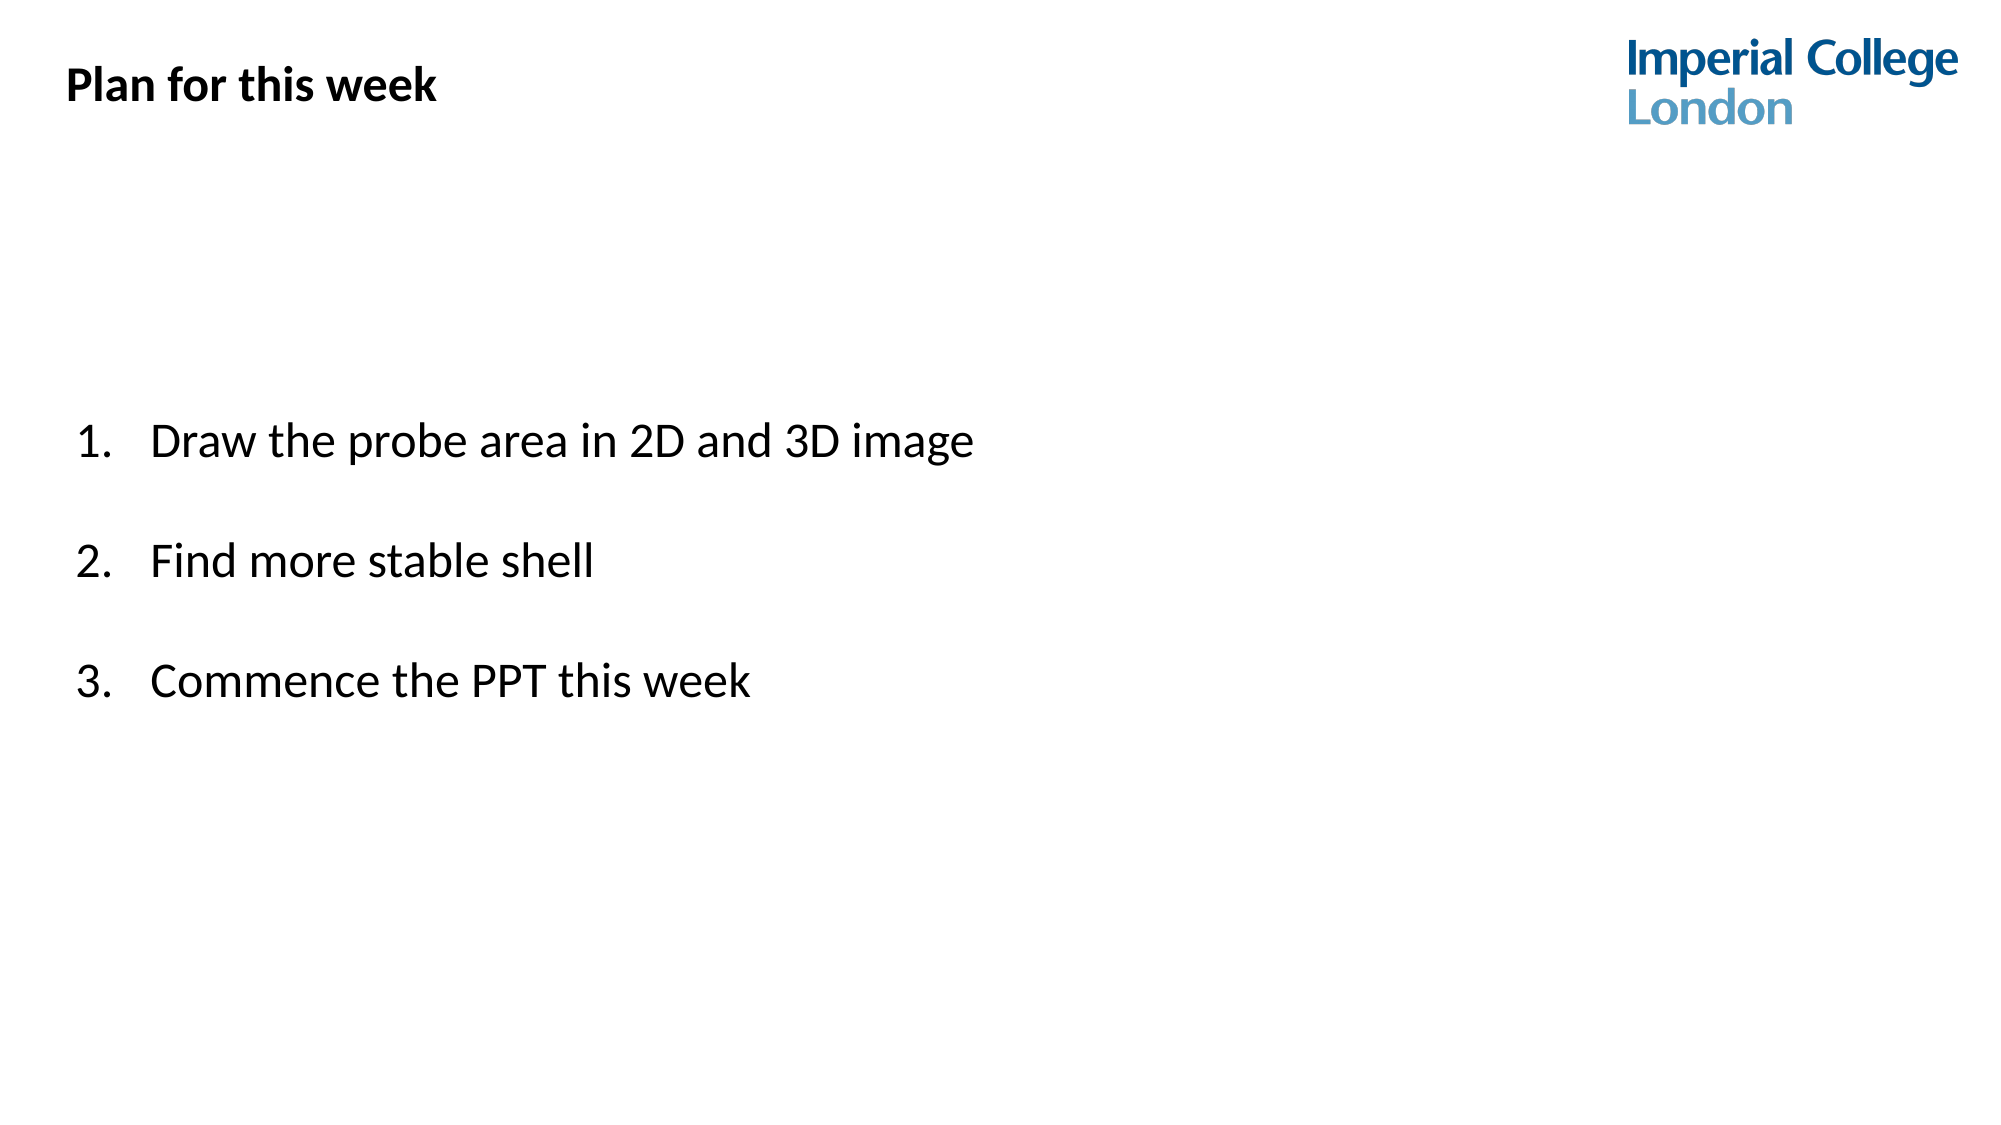

Plan for this week
Draw the probe area in 2D and 3D image
Find more stable shell
Commence the PPT this week